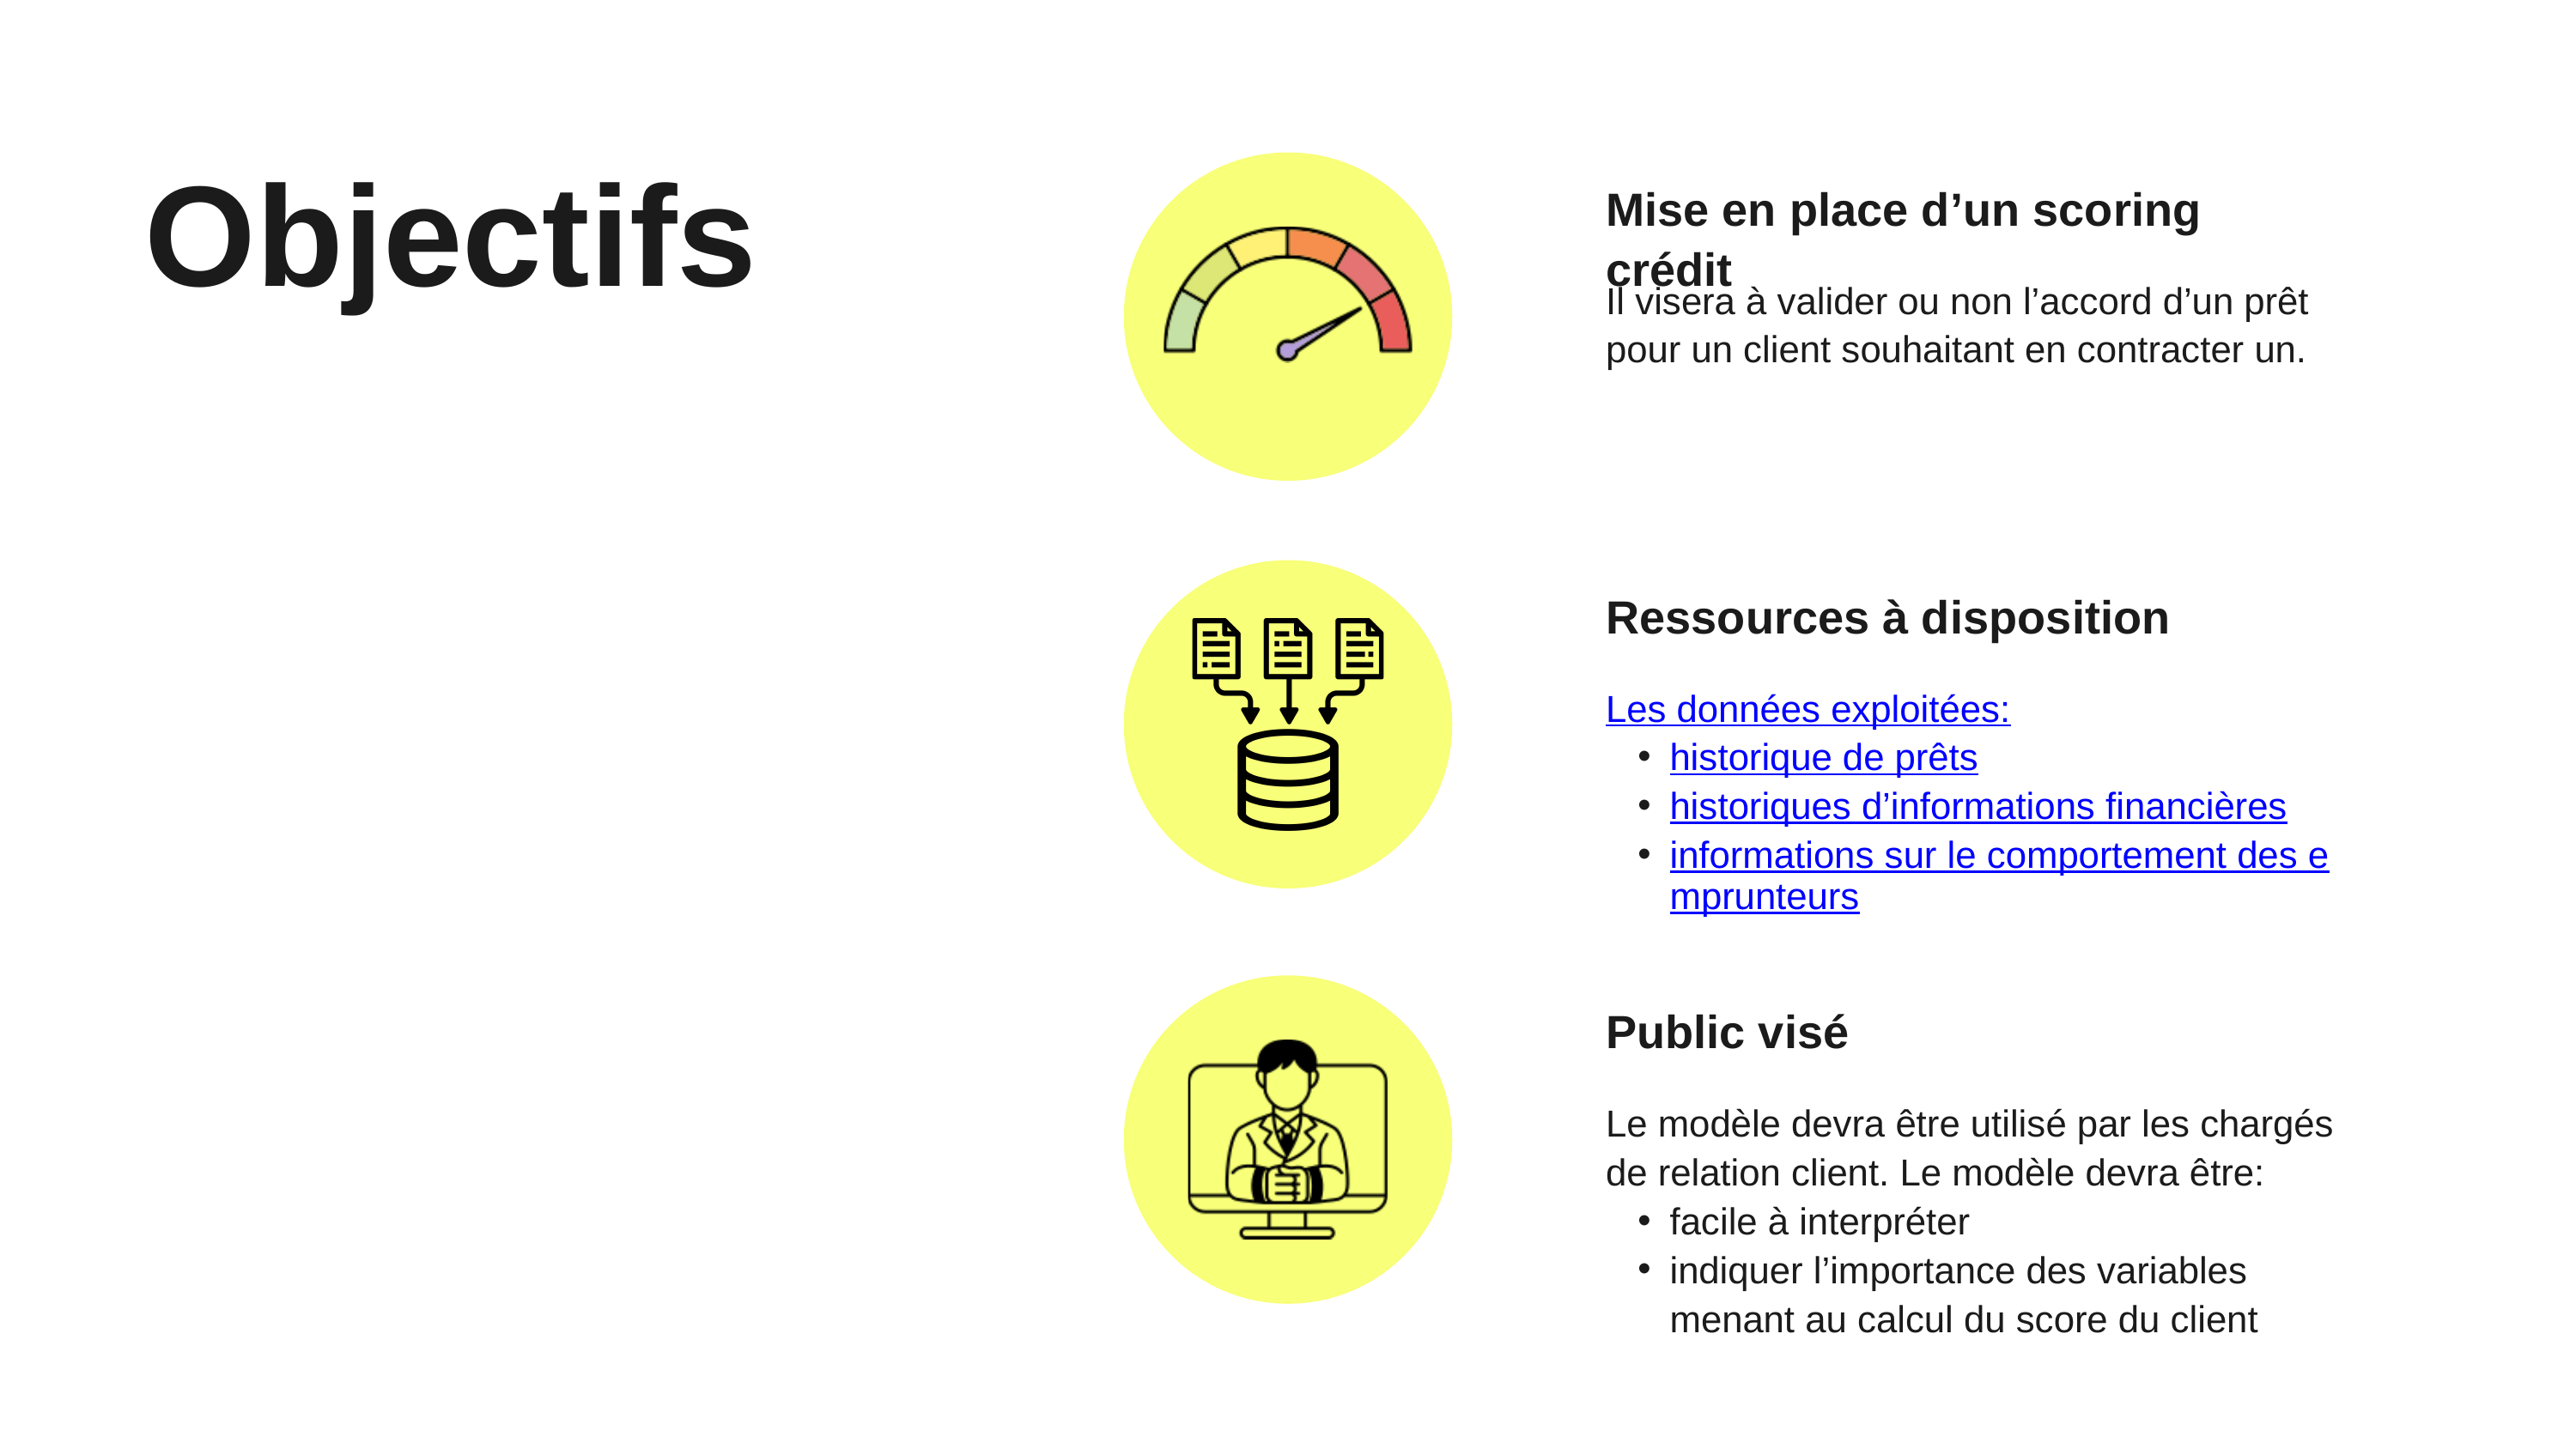

Objectifs

Mise en place d’un scoring crédit
Il visera à valider ou non l’accord d’un prêt pour un client souhaitant en contracter un.

Ressources à disposition
Les données exploitées:
historique de prêts
historiques d’informations financières
informations sur le comportement des emprunteurs

Public visé
Le modèle devra être utilisé par les chargés de relation client. Le modèle devra être:
facile à interpréter
indiquer l’importance des variables menant au calcul du score du client